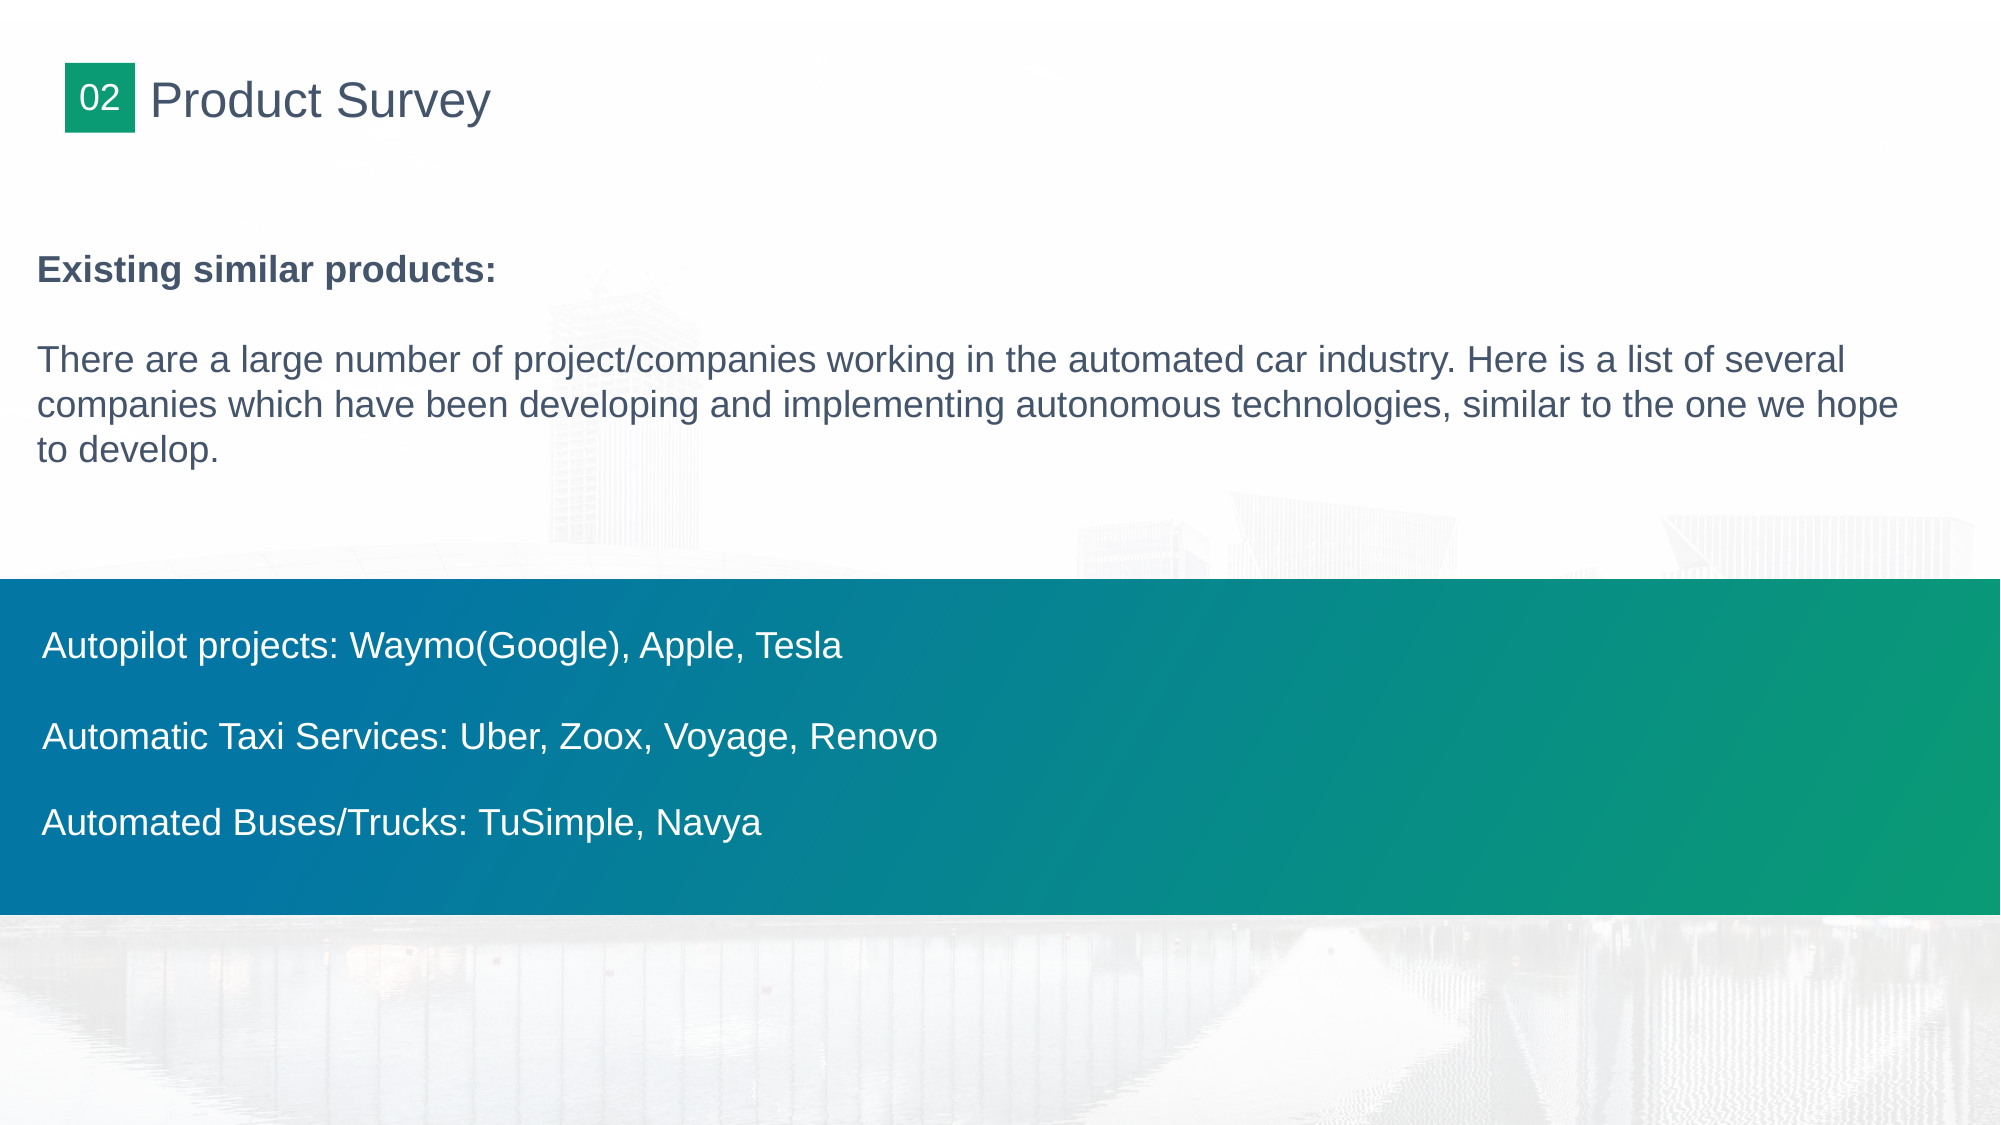

02
# Product Survey
Existing similar products:

There are a large number of project/companies working in the automated car industry. Here is a list of several companies which have been developing and implementing autonomous technologies, similar to the one we hope to develop.

Autopilot projects: Waymo(Google), Apple, Tesla
Automatic Taxi Services: Uber, Zoox, Voyage, Renovo
Automated Buses/Trucks: TuSimple, Navya